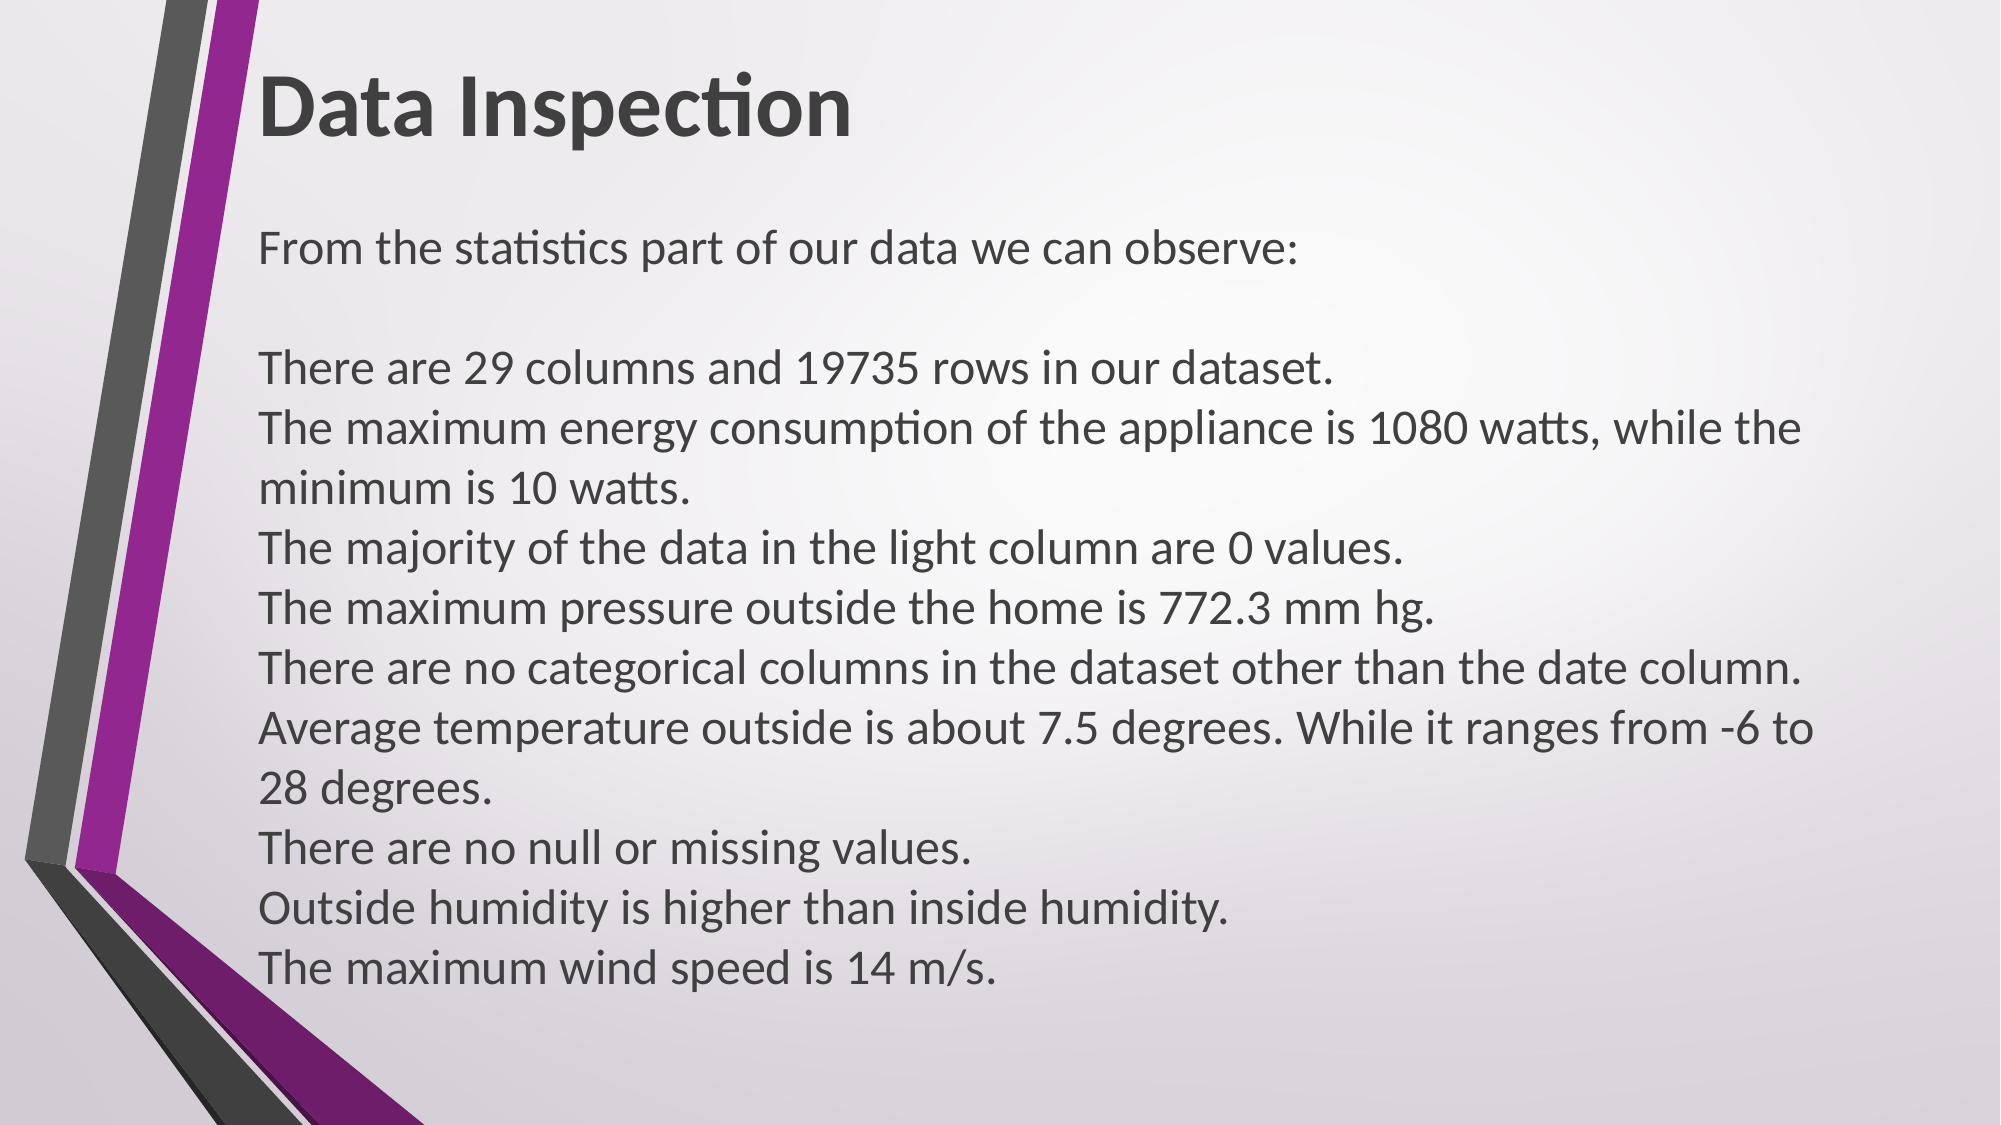

# Data Inspection From the statistics part of our data we can observe: There are 29 columns and 19735 rows in our dataset. The maximum energy consumption of the appliance is 1080 watts, while the minimum is 10 watts. The majority of the data in the light column are 0 values. The maximum pressure outside the home is 772.3 mm hg. There are no categorical columns in the dataset other than the date column. Average temperature outside is about 7.5 degrees. While it ranges from -6 to 28 degrees. There are no null or missing values. Outside humidity is higher than inside humidity. The maximum wind speed is 14 m/s.